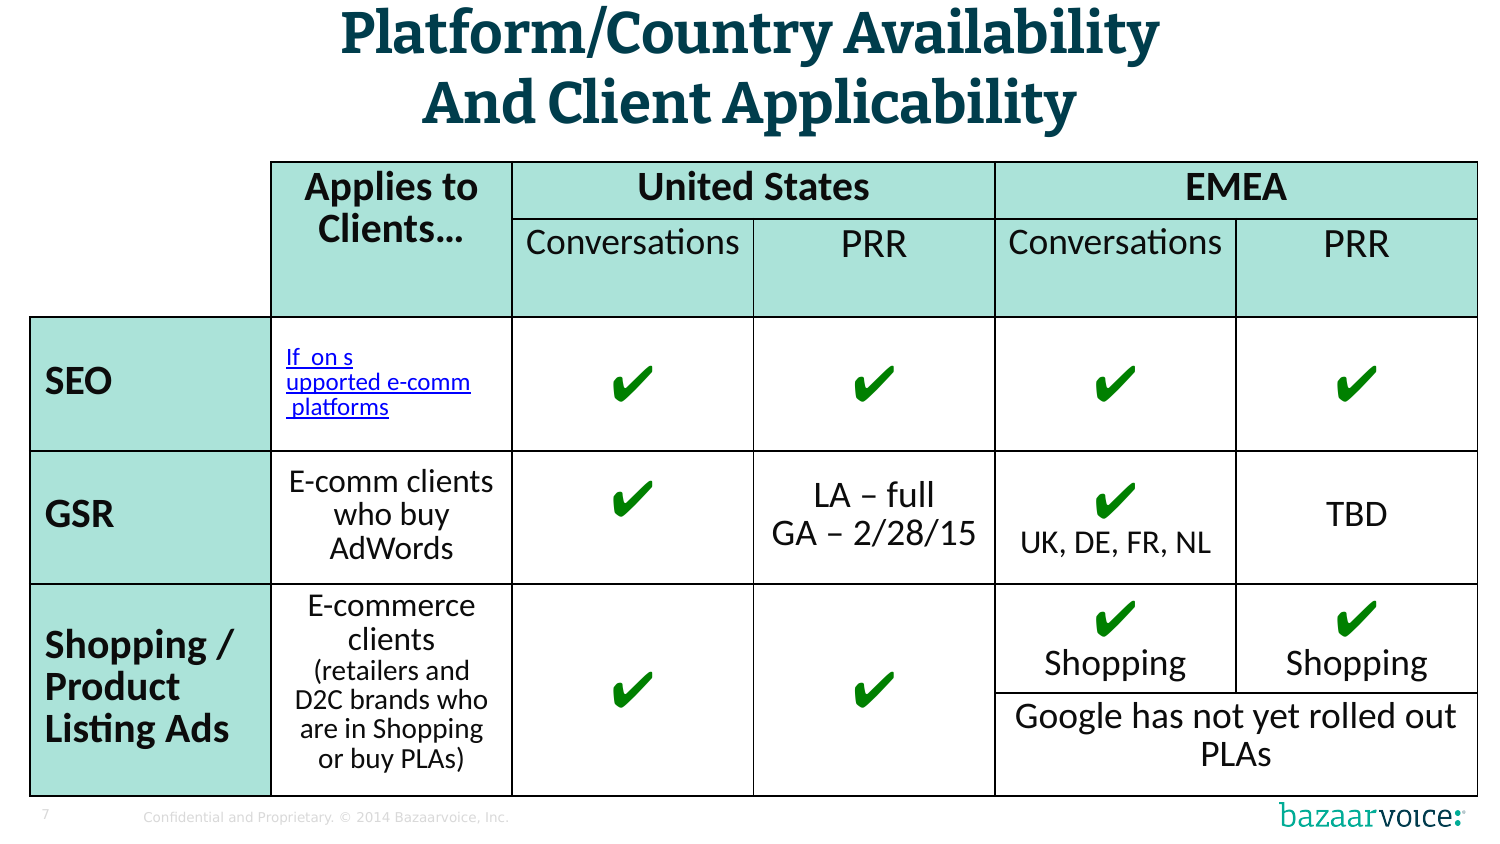

Platform/Country Availability
And Client Applicability
|  | Applies to Clients… | United States |  | EMEA |  |
| --- | --- | --- | --- | --- | --- |
|  |  | Conversations | PRR | Conversations | PRR |
| SEO | If on supported e-comm platforms | ✔ | ✔ | ✔ | ✔ |
| GSR | E-comm clients who buy AdWords | ✔ | LA – full GA – 2/28/15 | ✔ UK, DE, FR, NL | TBD |
| Shopping / Product Listing Ads | E-commerce clients (retailers and D2C brands who are in Shopping or buy PLAs) | ✔ | ✔ | ✔ Shopping | ✔ Shopping |
|  |  |  |  | Google has not yet rolled out PLAs |  |